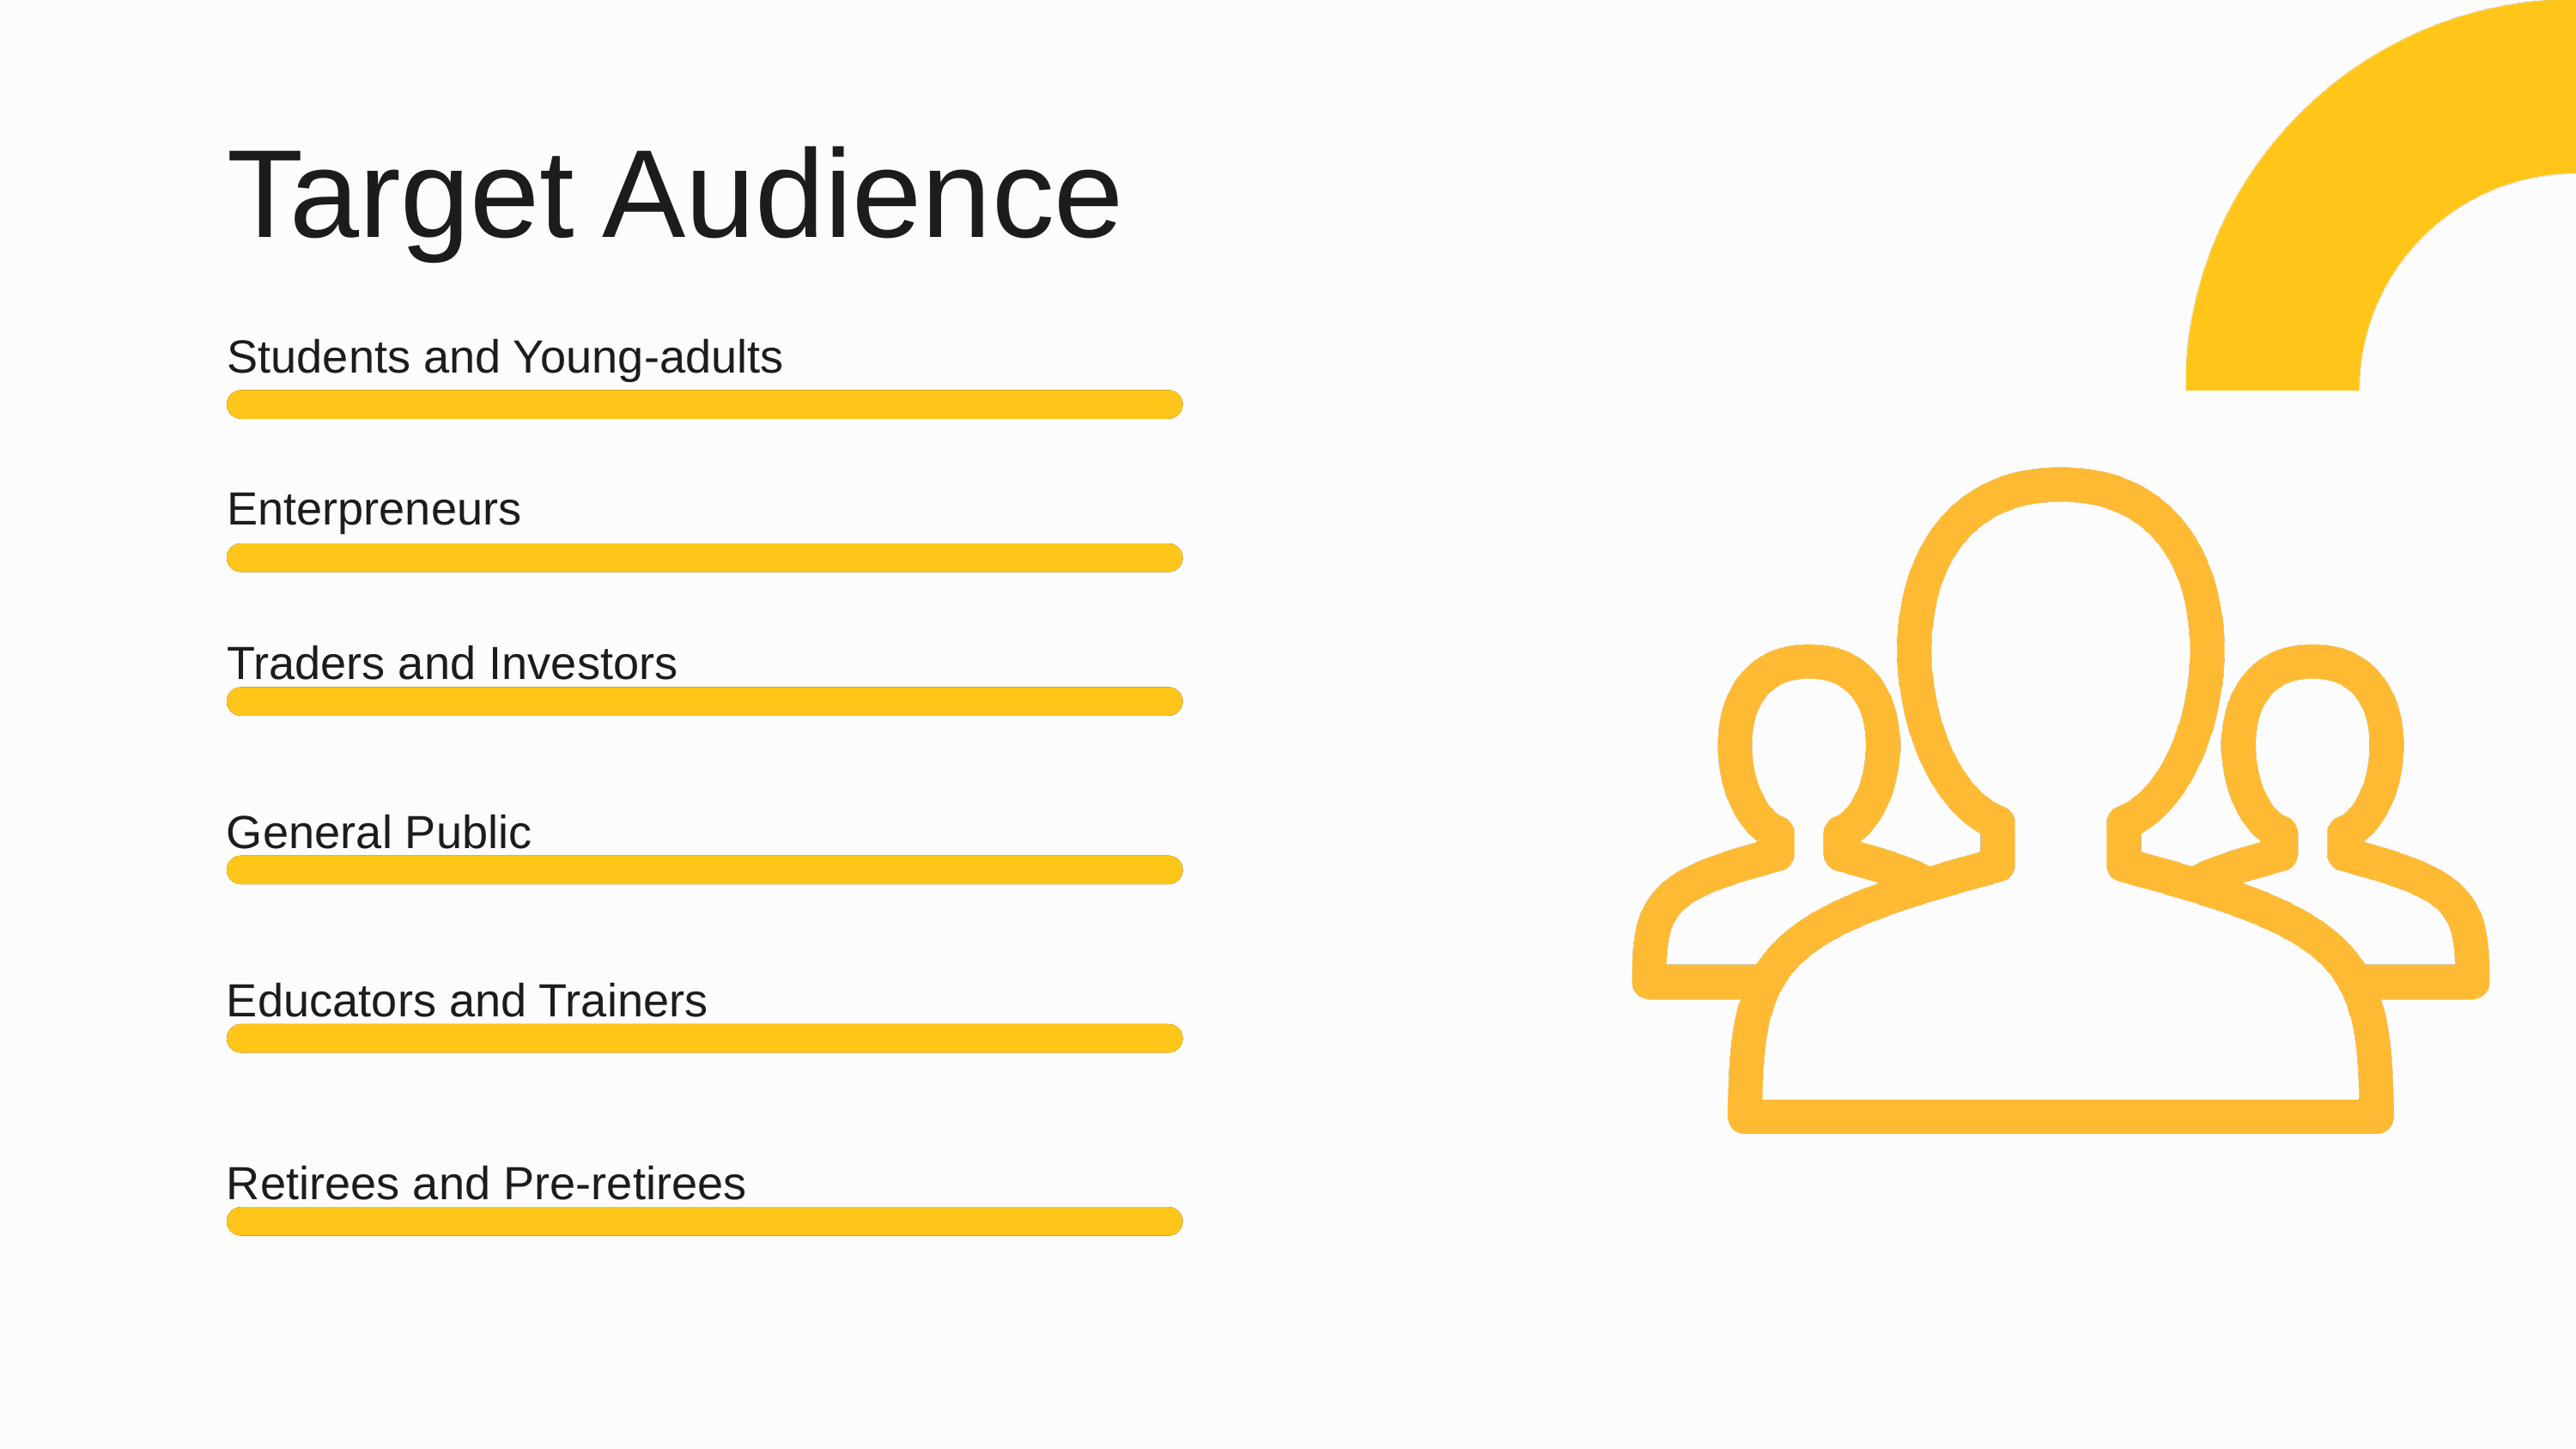

Target Audience
Students and Young-adults

Enterpreneurs

Traders and Investors

General Public

Educators and Trainers

Retirees and Pre-retirees